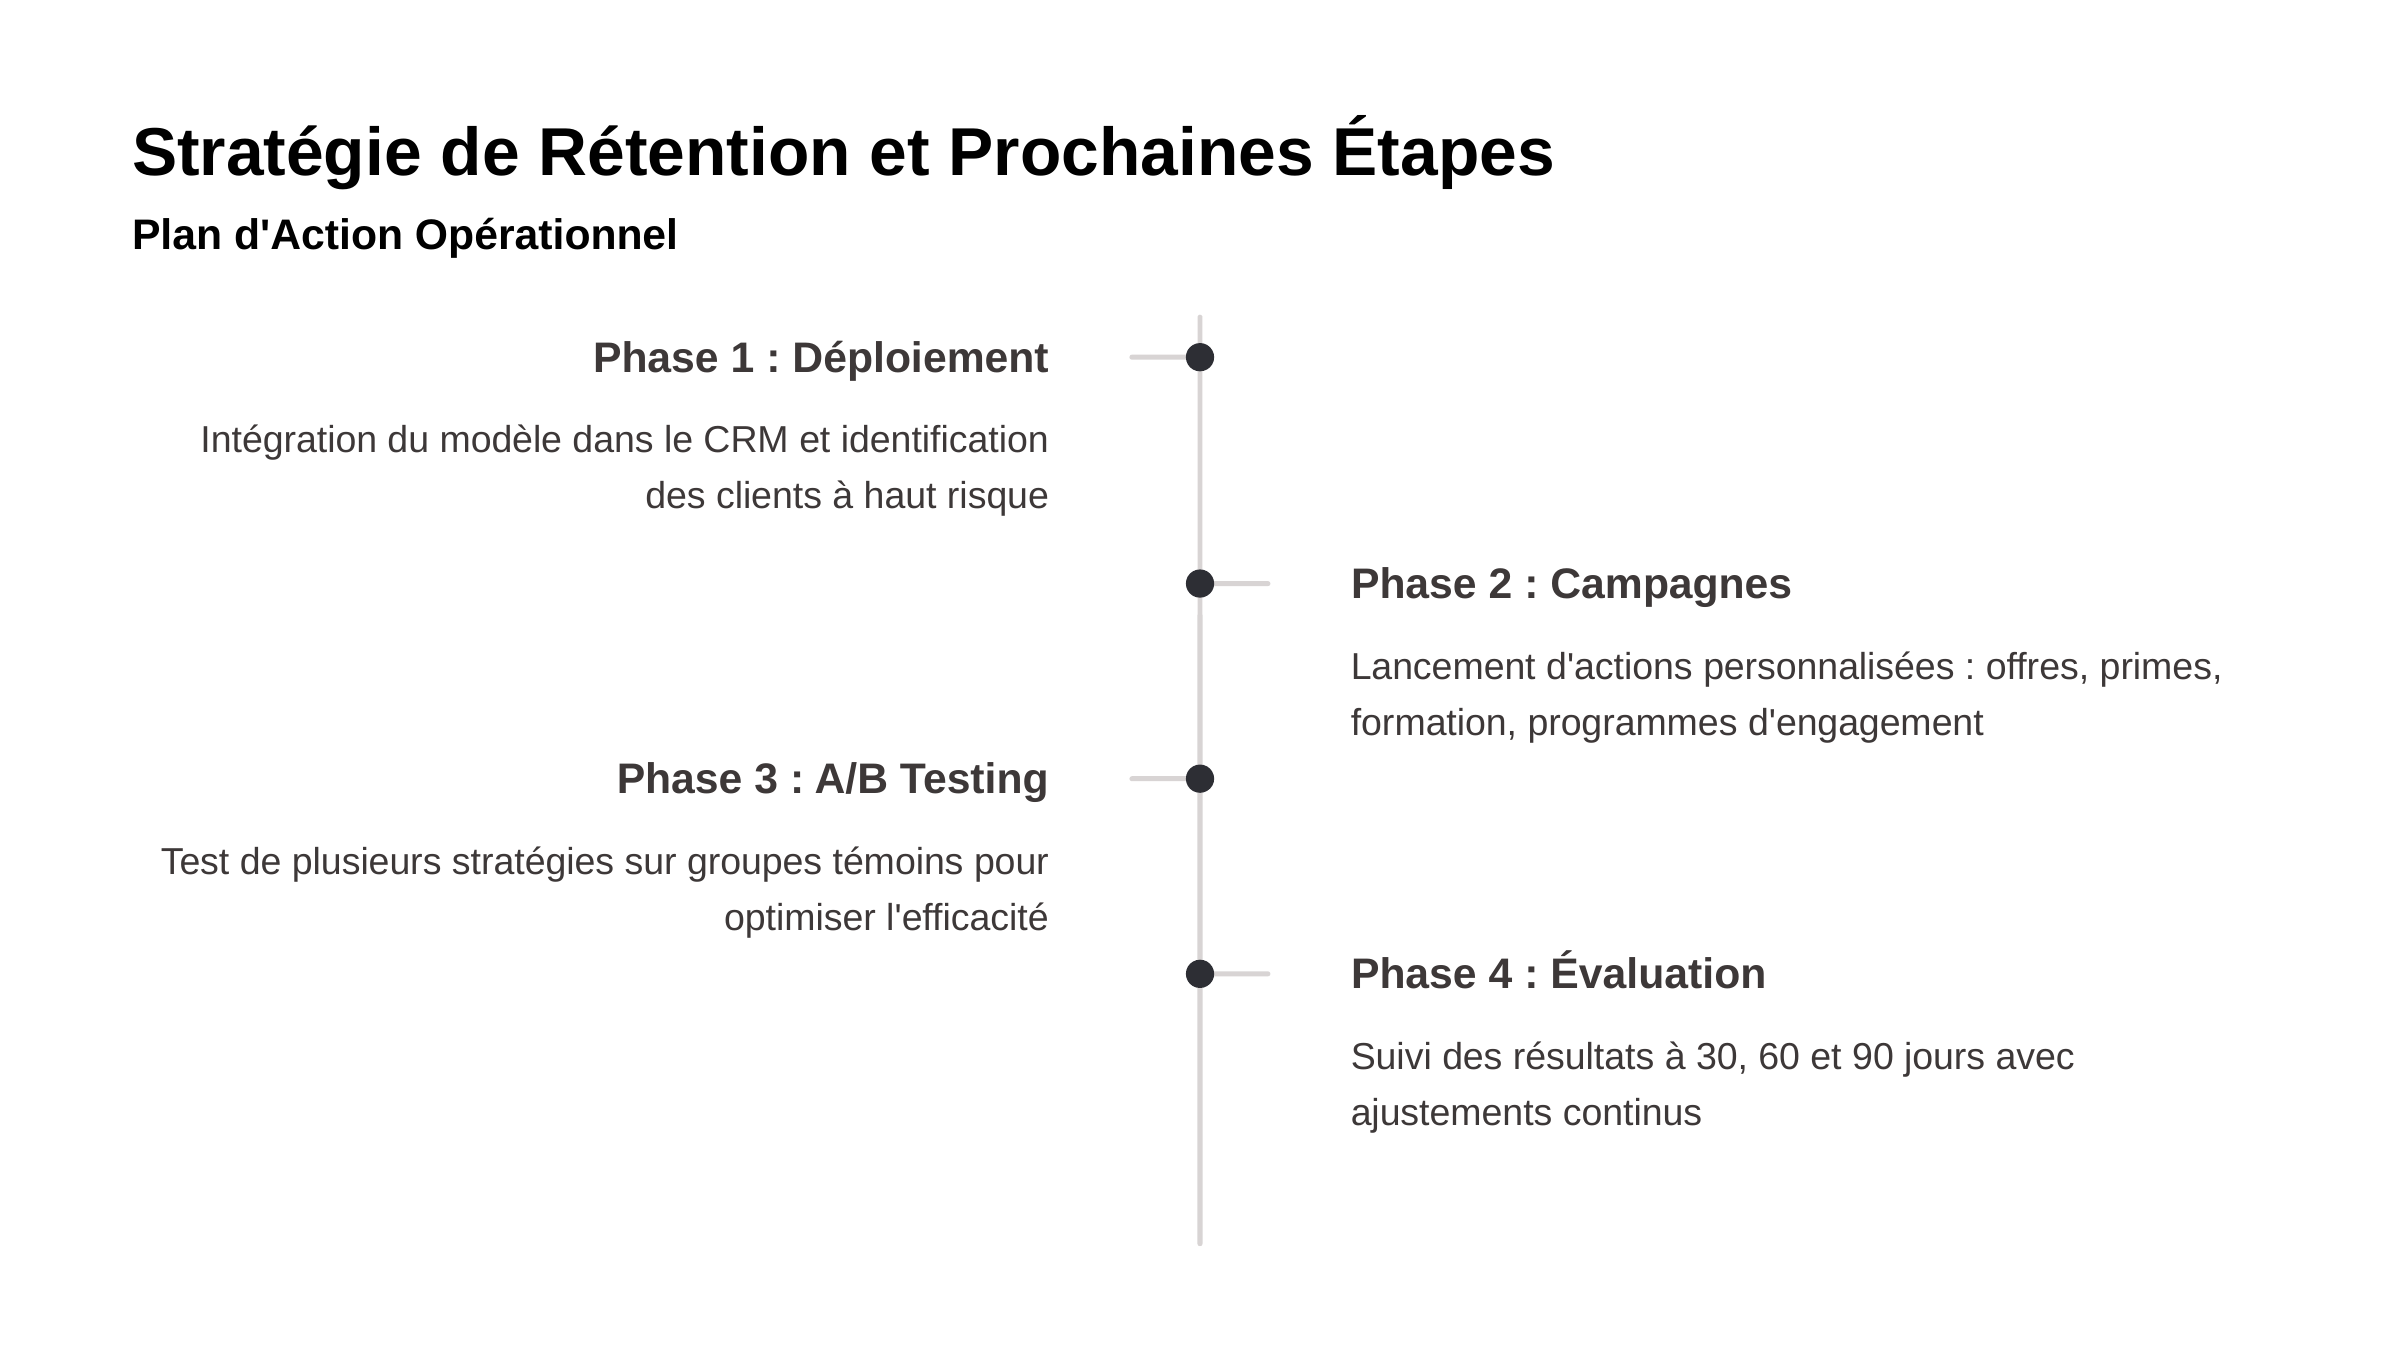

Stratégie de Rétention et Prochaines Étapes
Plan d'Action Opérationnel

Phase 1 : Déploiement

Intégration du modèle dans le CRM et identification des clients à haut risque
Phase 2 : Campagnes

Lancement d'actions personnalisées : offres, primes, formation, programmes d'engagement
Phase 3 : A/B Testing

Test de plusieurs stratégies sur groupes témoins pour optimiser l'efficacité
Phase 4 : Évaluation

Suivi des résultats à 30, 60 et 90 jours avec ajustements continus